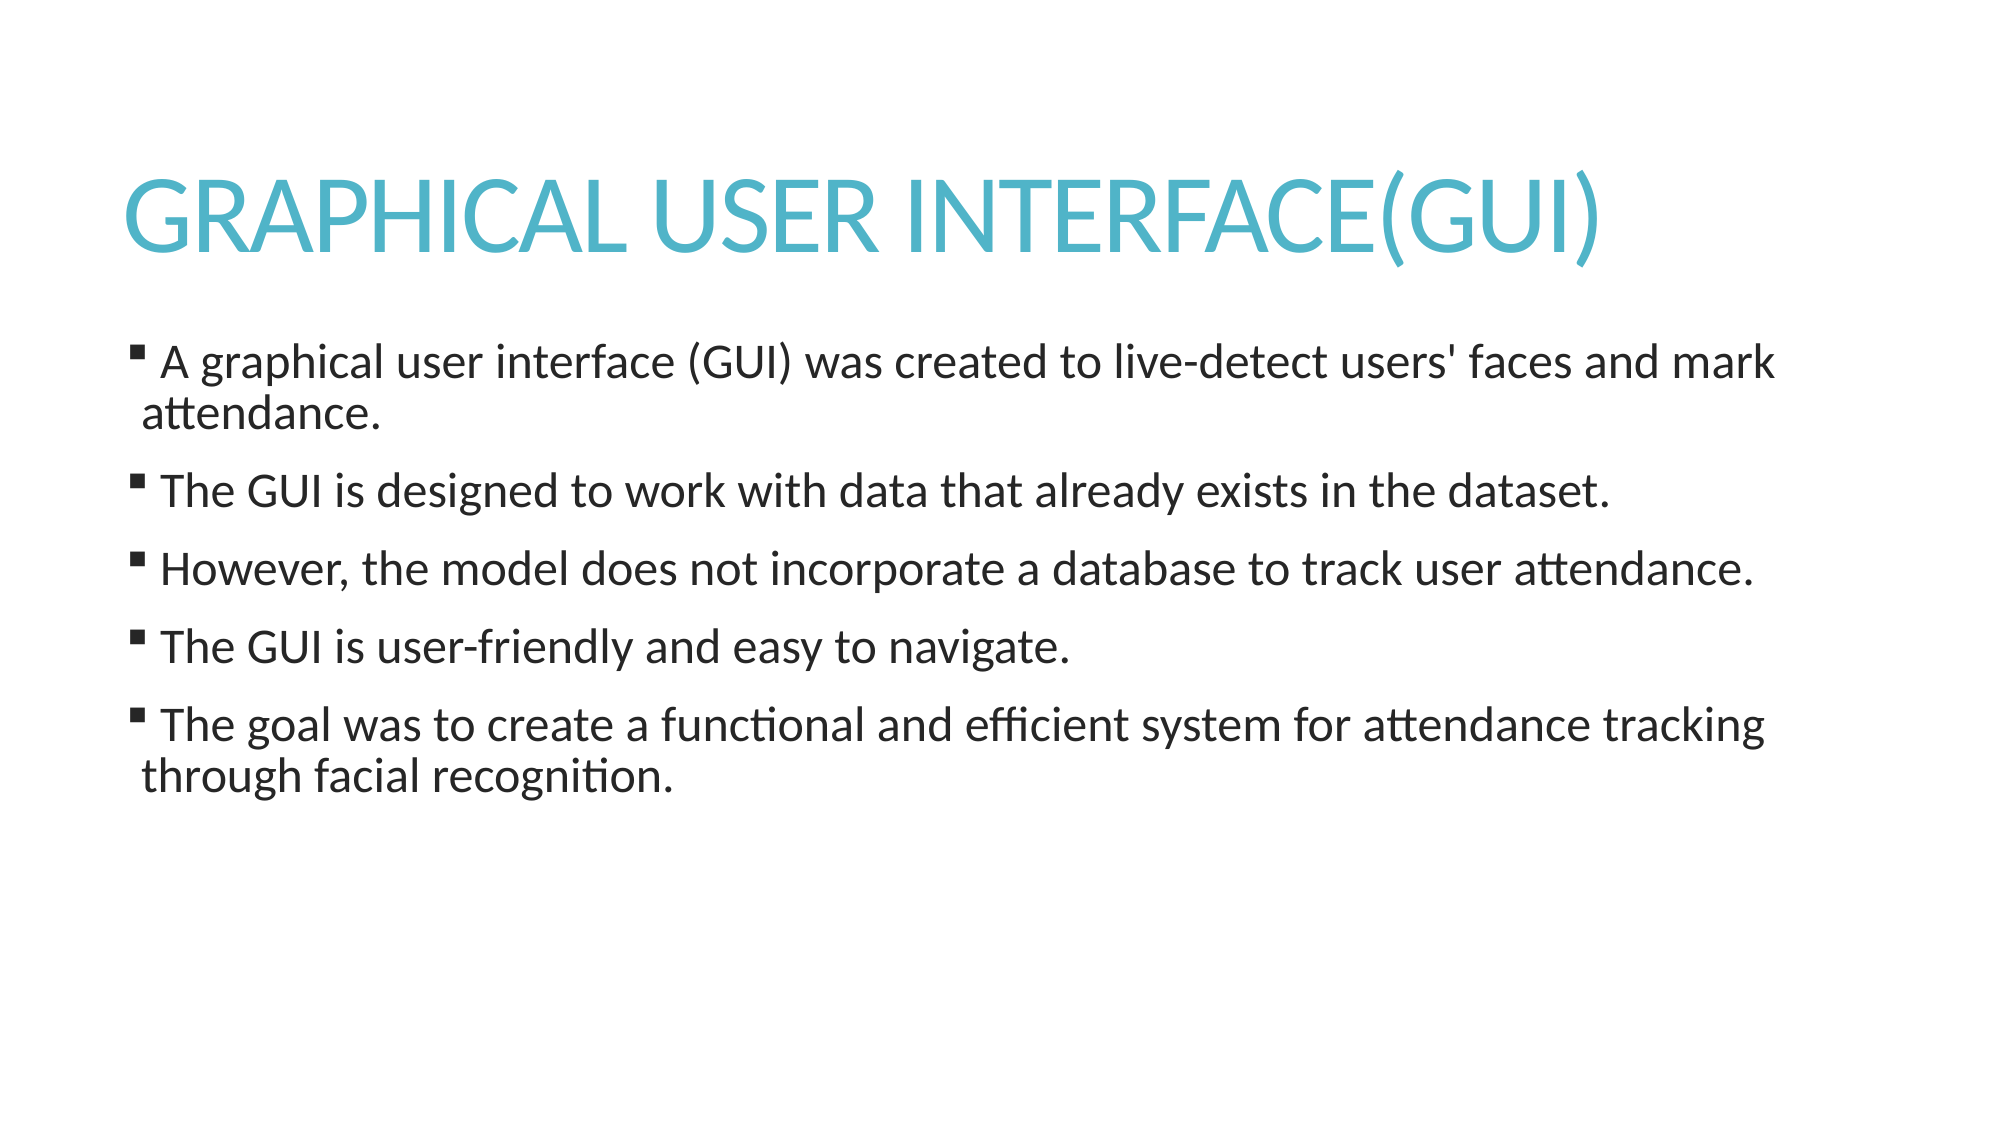

# GRAPHICAL USER INTERFACE(GUI)
 A graphical user interface (GUI) was created to live-detect users' faces and mark        attendance.
 The GUI is designed to work with data that already exists in the dataset.
 However, the model does not incorporate a database to track user attendance.
 The GUI is user-friendly and easy to navigate.
 The goal was to create a functional and efficient system for attendance tracking through facial recognition.